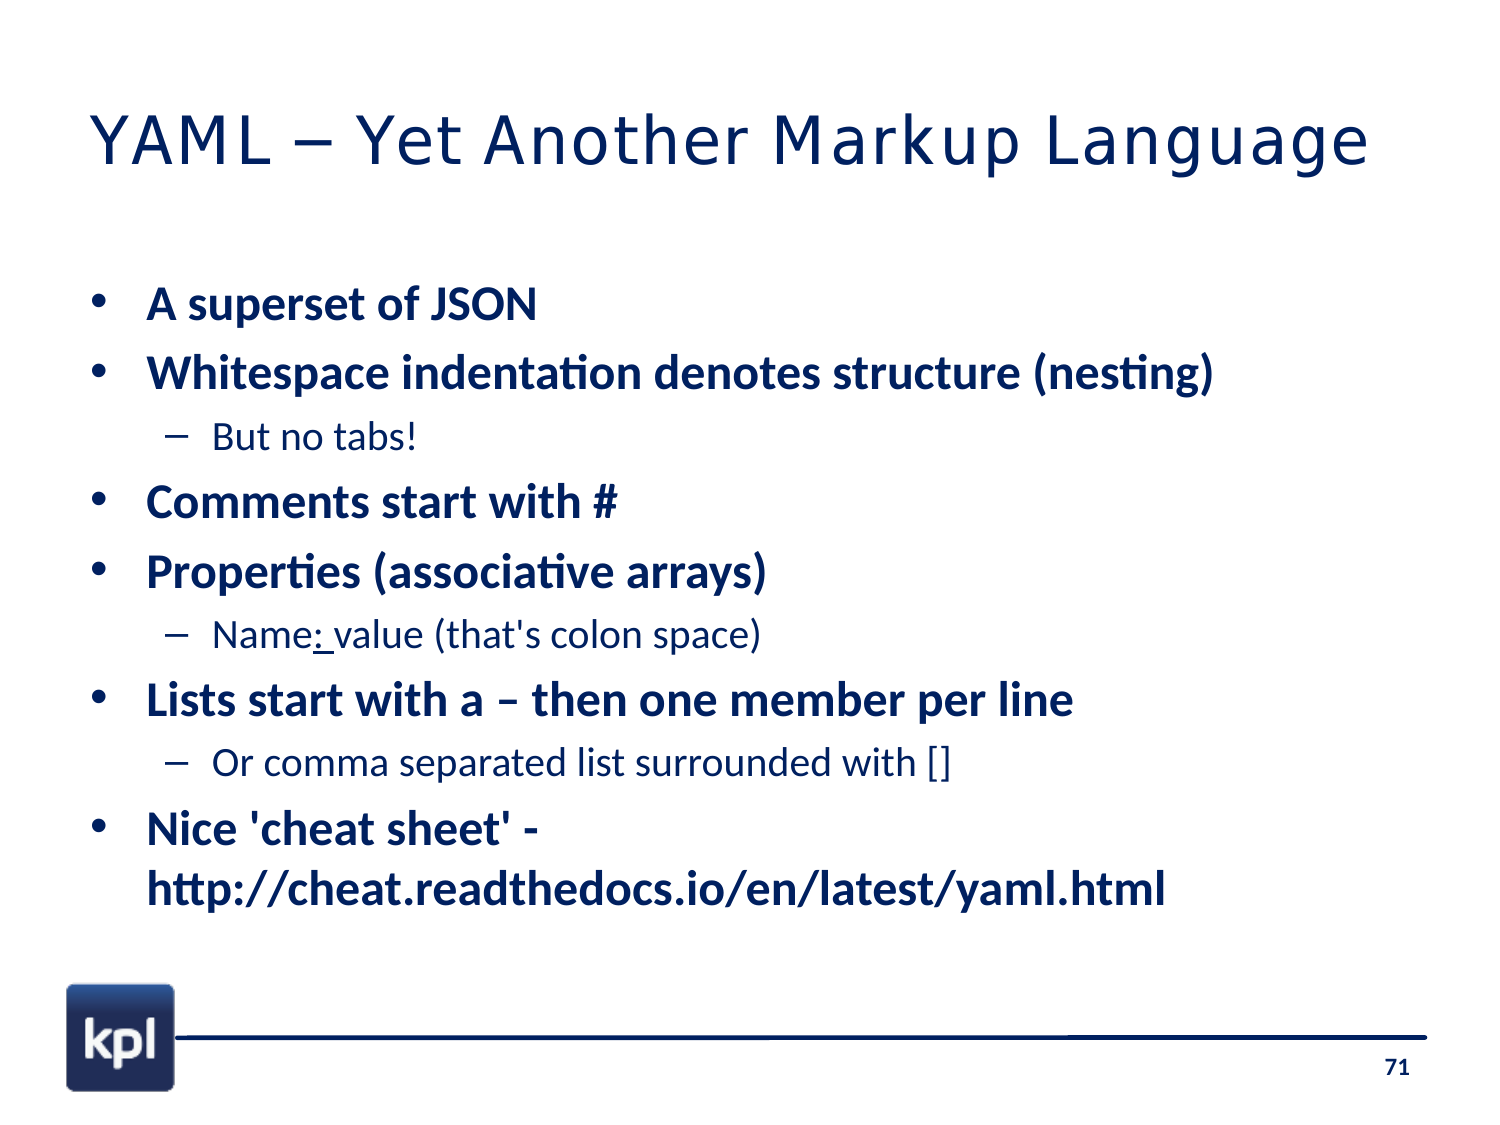

# YAML – Yet Another Markup Language
A superset of JSON
Whitespace indentation denotes structure (nesting)
But no tabs!
Comments start with #
Properties (associative arrays)
Name: value (that's colon space)
Lists start with a – then one member per line
Or comma separated list surrounded with []
Nice 'cheat sheet' - http://cheat.readthedocs.io/en/latest/yaml.html
71